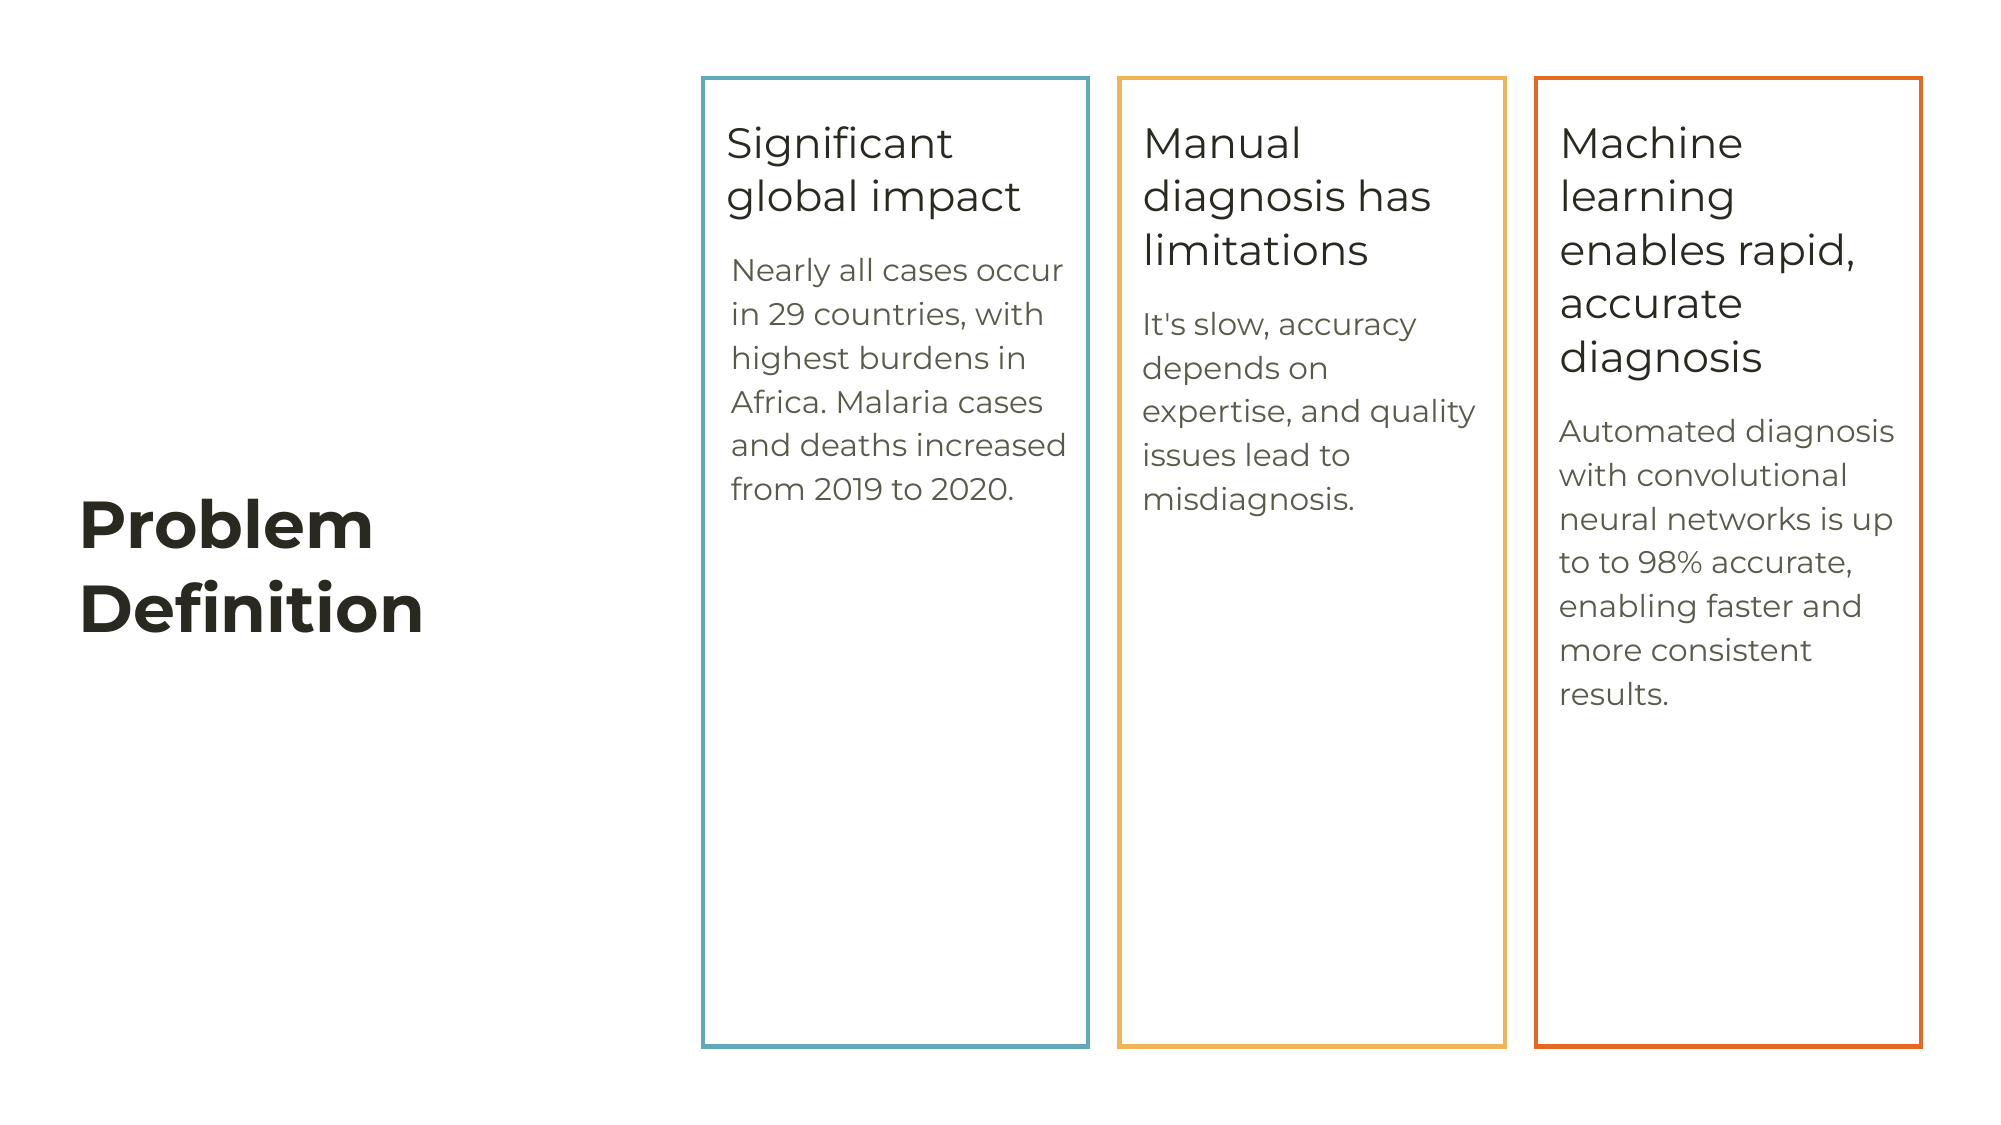

Significant global impact
Manual diagnosis has limitations
Machine learning enables rapid, accurate diagnosis
Nearly all cases occur in 29 countries, with highest burdens in Africa. Malaria cases and deaths increased from 2019 to 2020.
It's slow, accuracy depends on expertise, and quality issues lead to misdiagnosis.
Automated diagnosis with convolutional neural networks is up to to 98% accurate, enabling faster and more consistent results.
Problem Definition